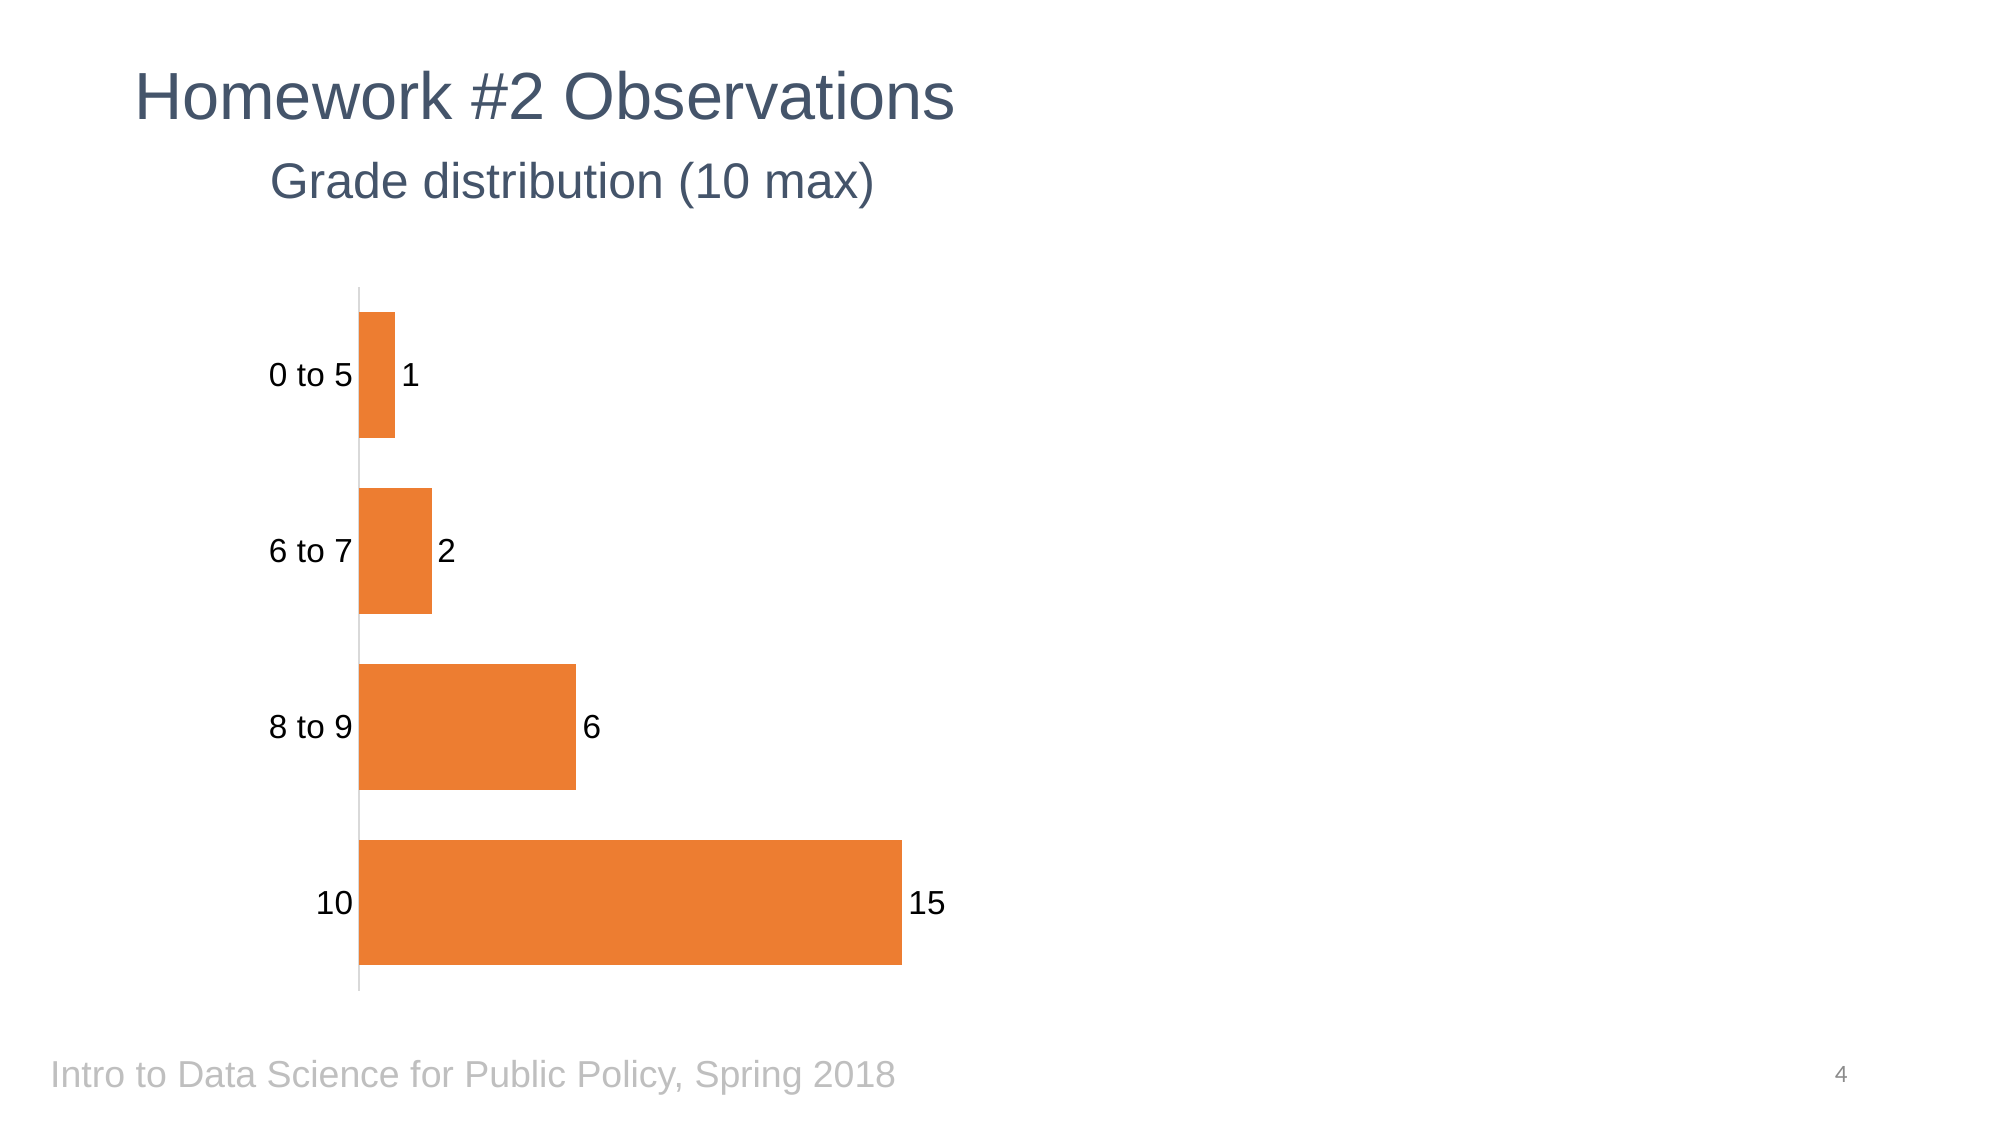

Homework #2 Observations
Grade distribution (10 max)

### Chart

| Category |  |
|---|---|
| 0 to 5 | 1.0 |
| 6 to 7 | 2.0 |
| 8 to 9 | 6.0 |
| 10 | 15.0 |
Intro to Data Science for Public Policy, Spring 2018
4